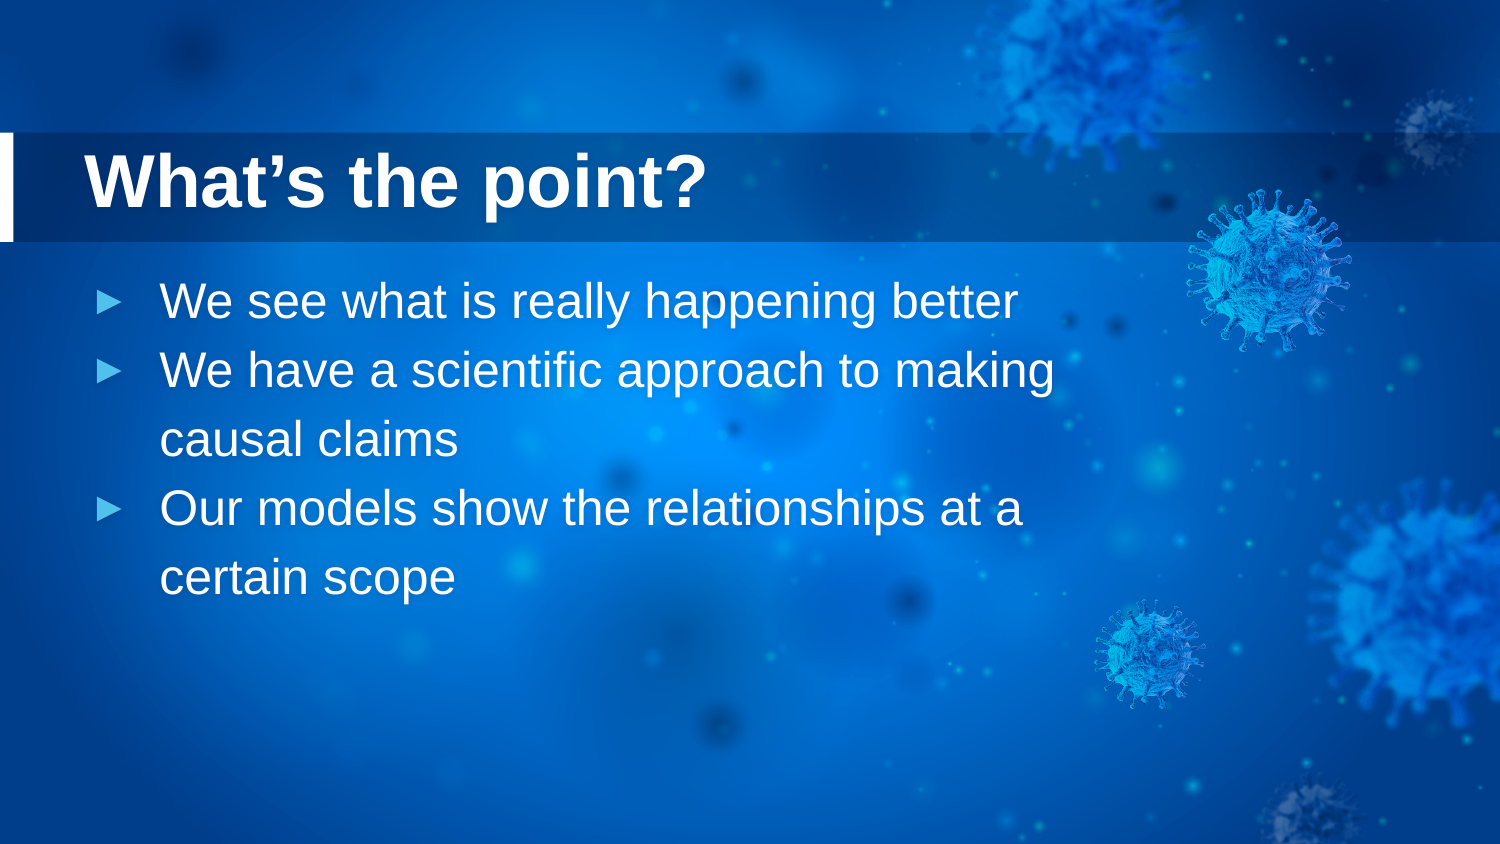

# What’s the point?
We see what is really happening better
We have a scientific approach to making causal claims
Our models show the relationships at a certain scope